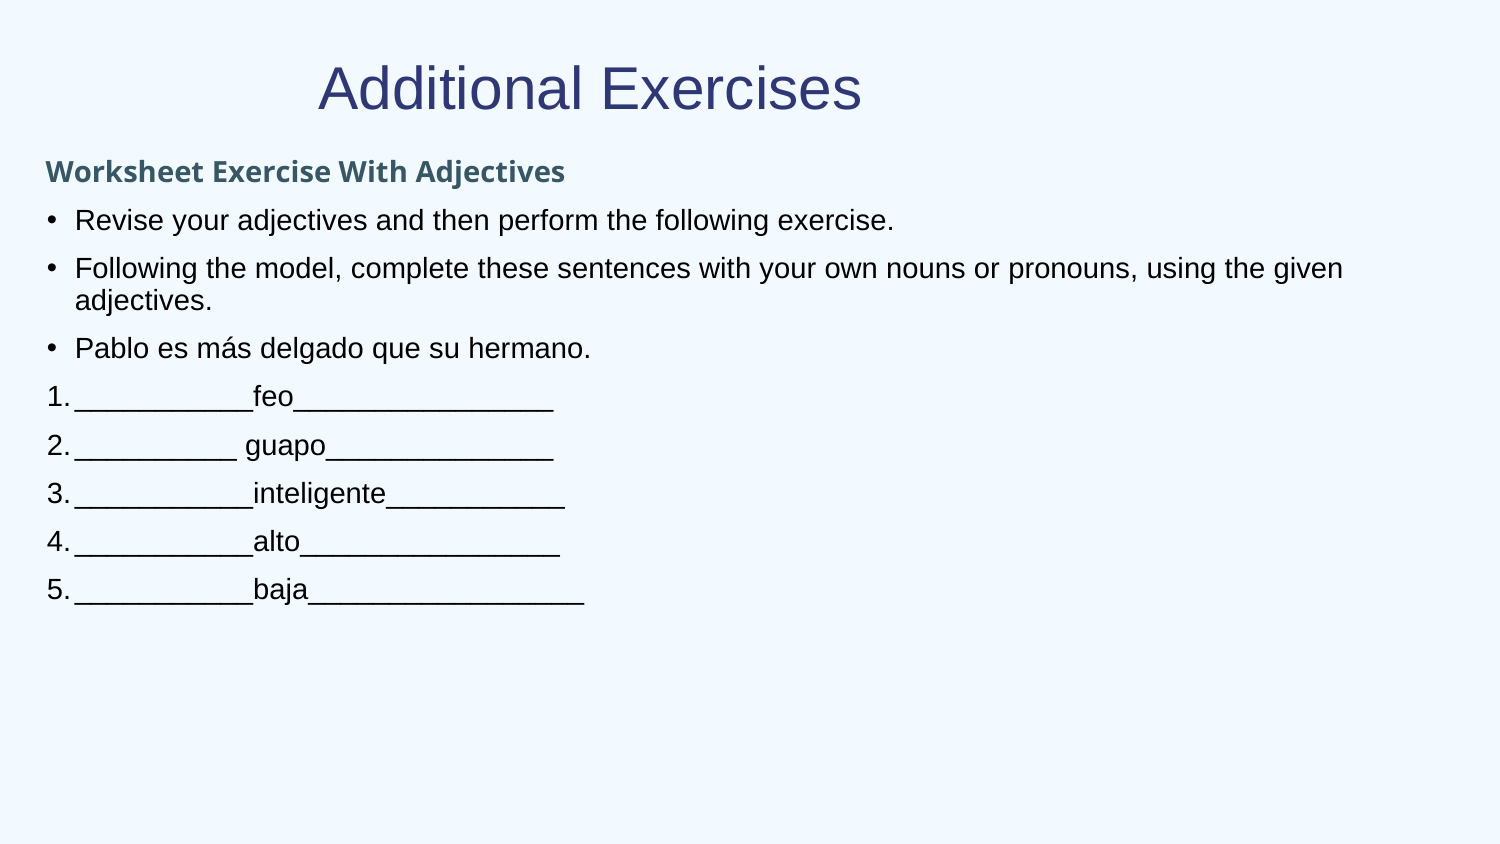

# Additional Exercises
Worksheet Exercise With Adjectives
Revise your adjectives and then perform the following exercise.
Following the model, complete these sentences with your own nouns or pronouns, using the given adjectives.
Pablo es más delgado que su hermano.
___________feo________________
__________ guapo______________
___________inteligente___________
___________alto________________
___________baja_________________